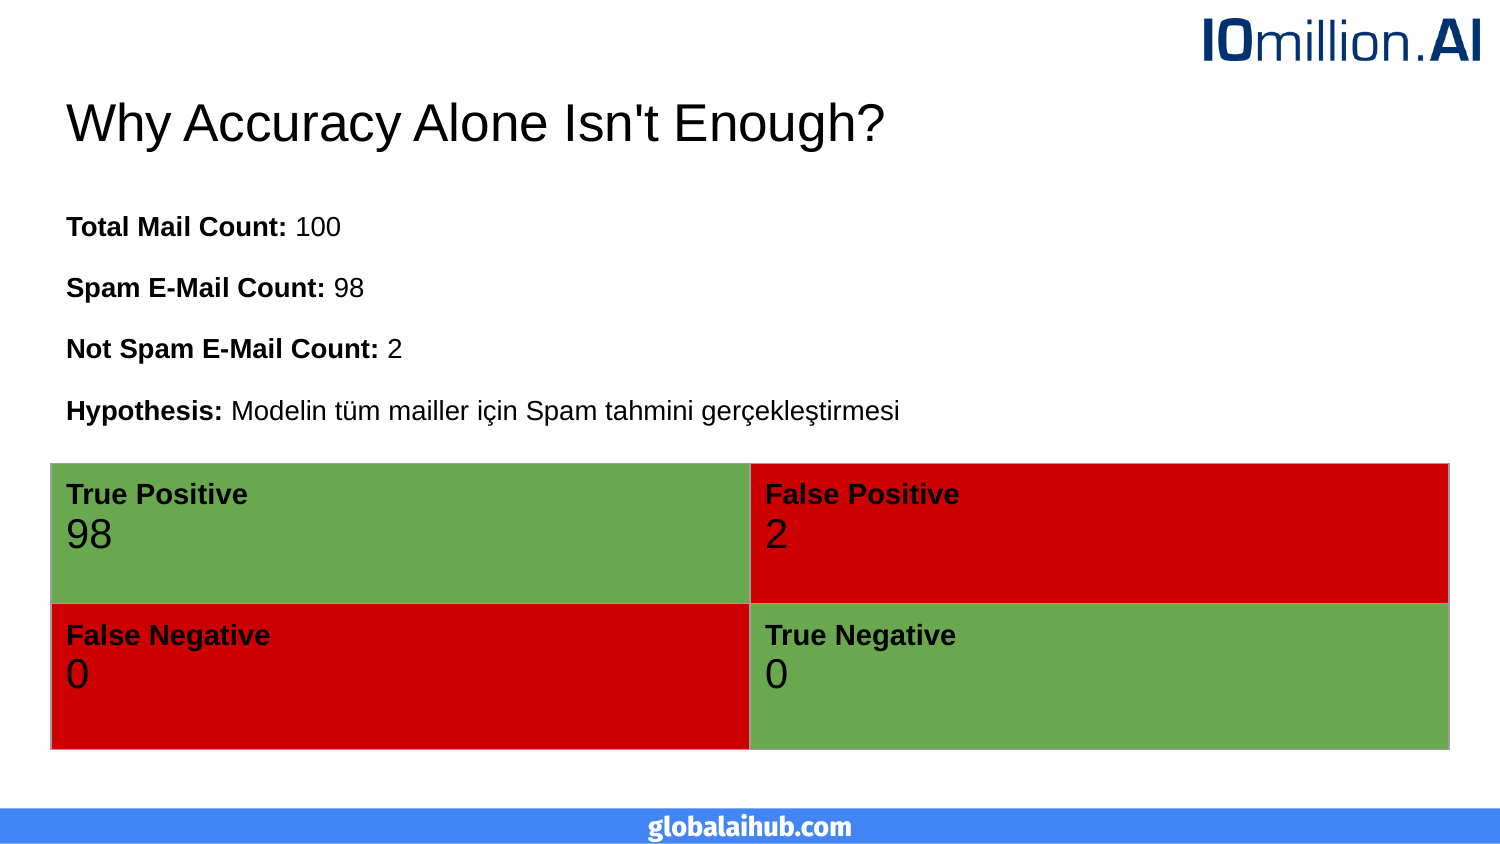

# Why Accuracy Alone Isn't Enough?
Total Mail Count: 100
Spam E-Mail Count: 98
Not Spam E-Mail Count: 2
Hypothesis: Modelin tüm mailler için Spam tahmini gerçekleştirmesi
| True Positive 98 | False Positive 2 |
| --- | --- |
| False Negative 0 | True Negative 0 |